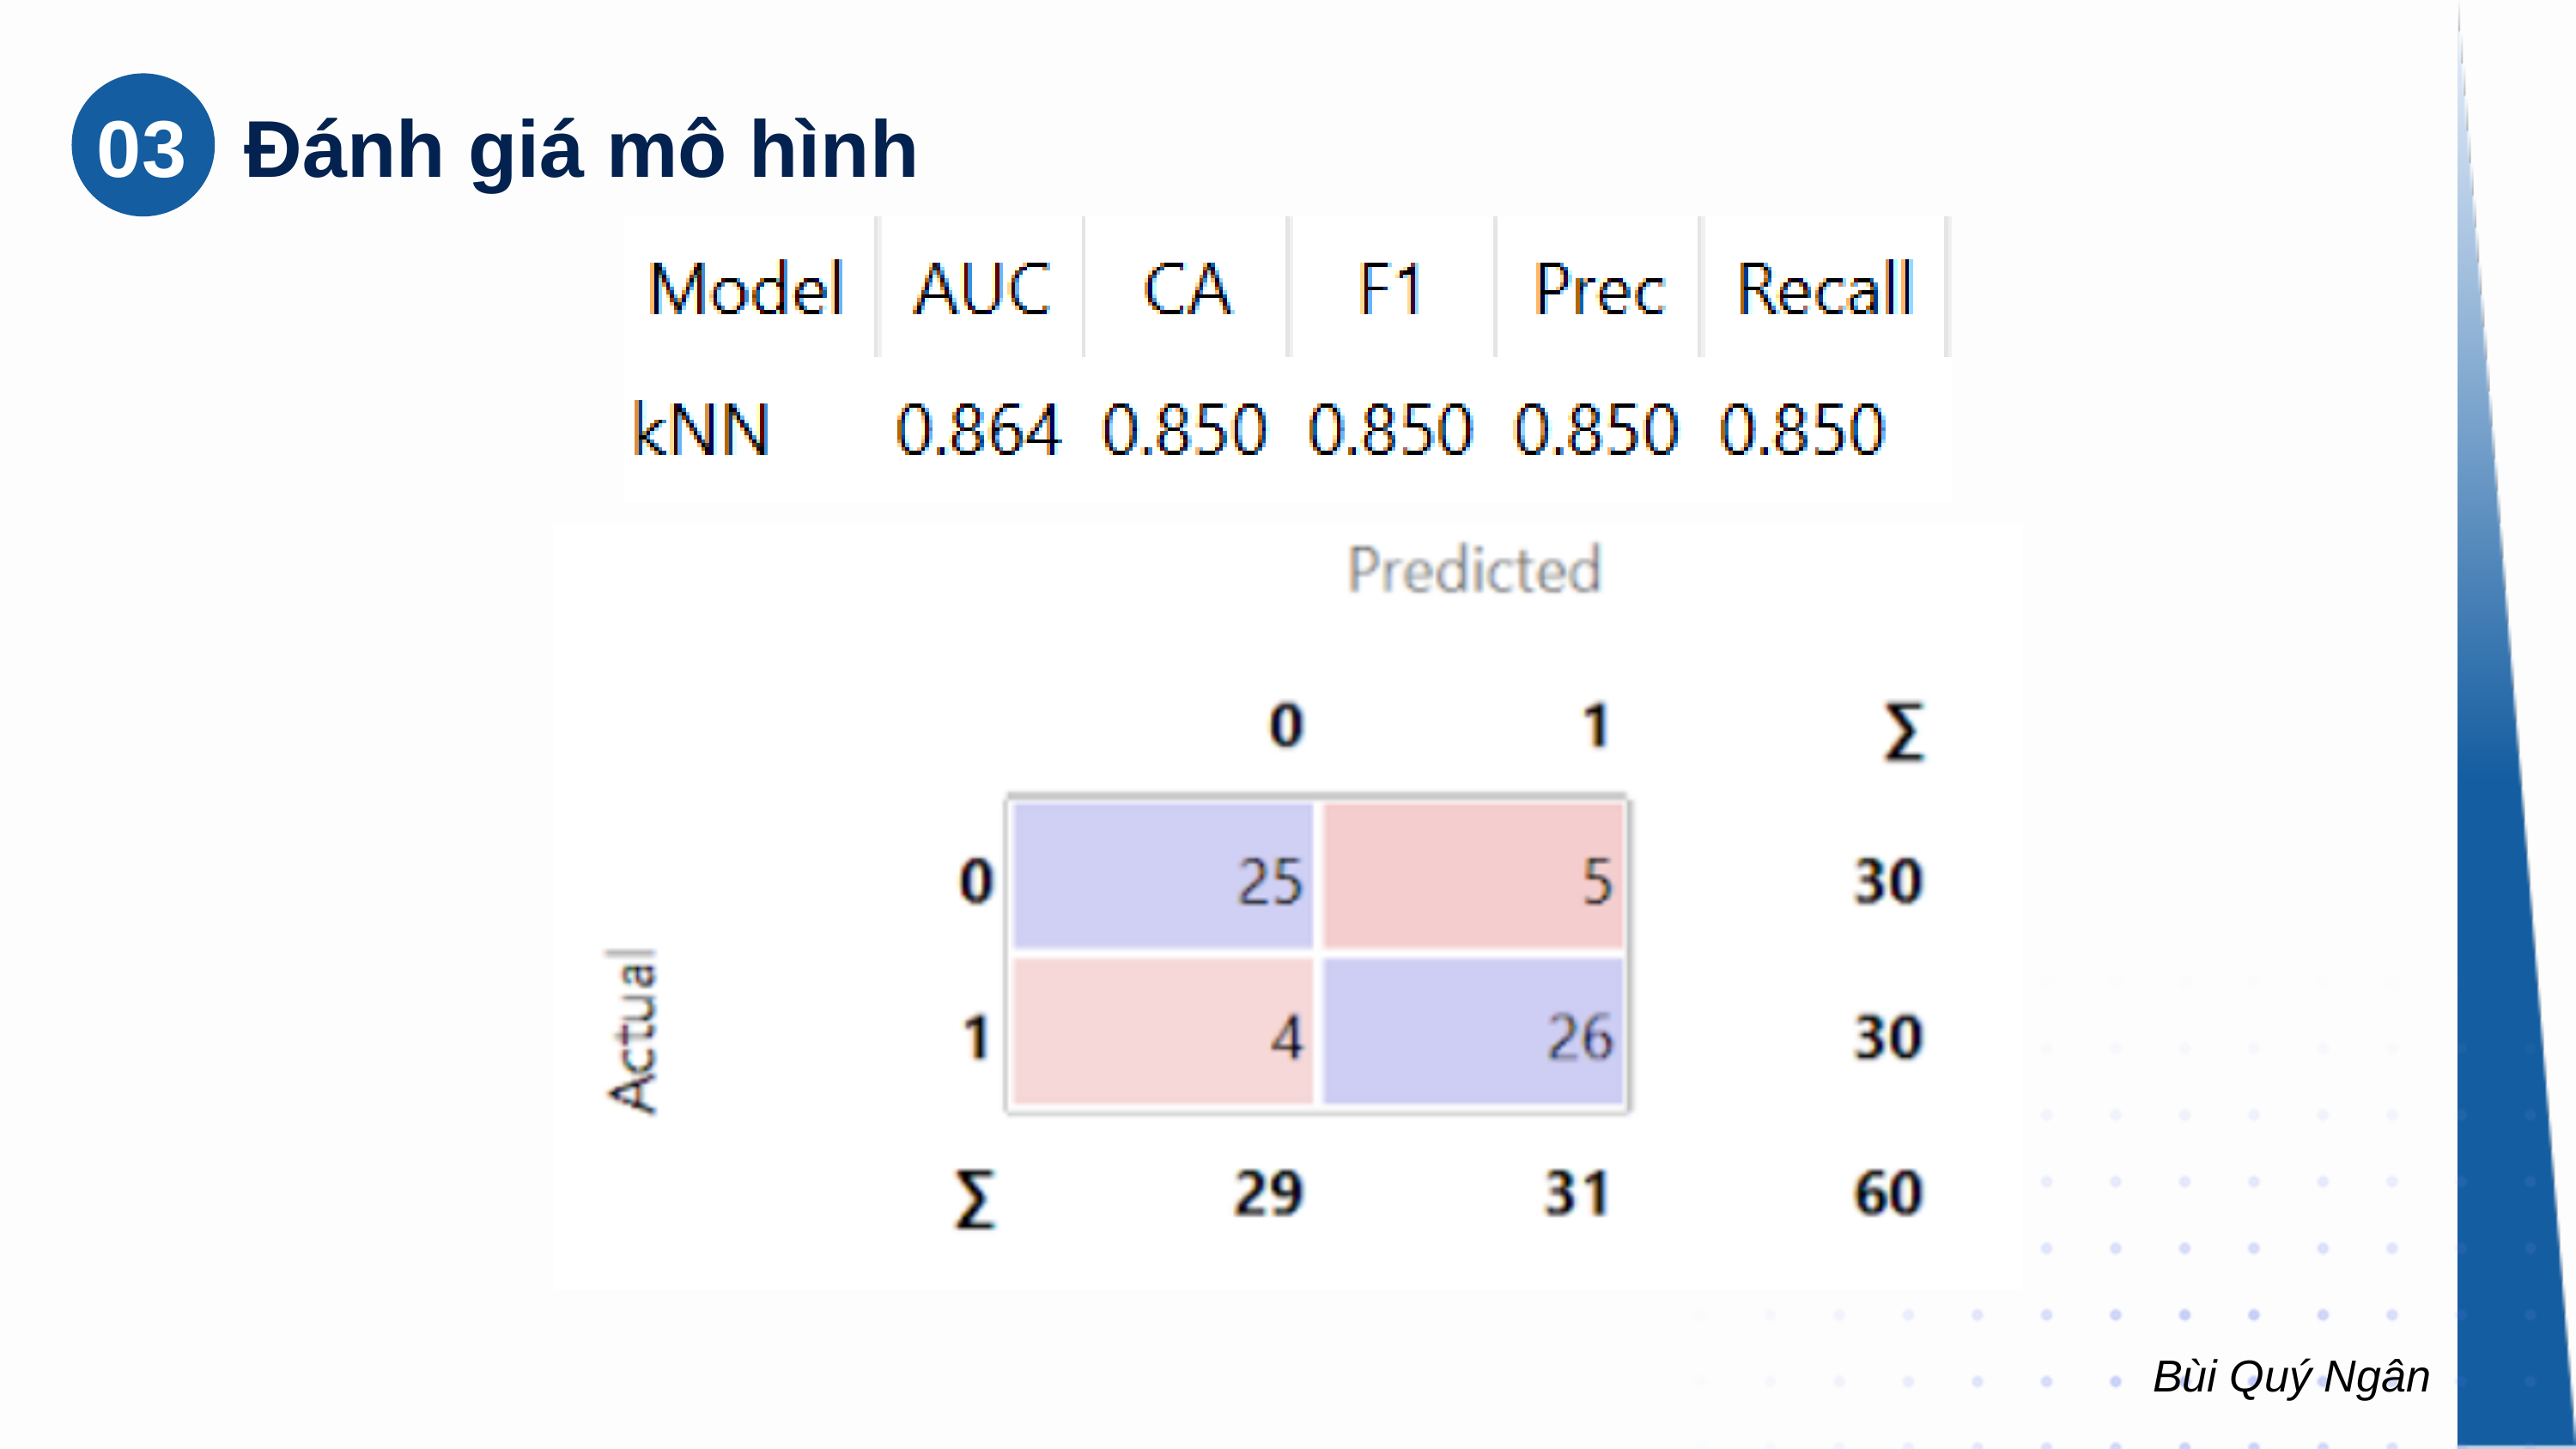

03
Đánh giá mô hình

Bùi Quý Ngân